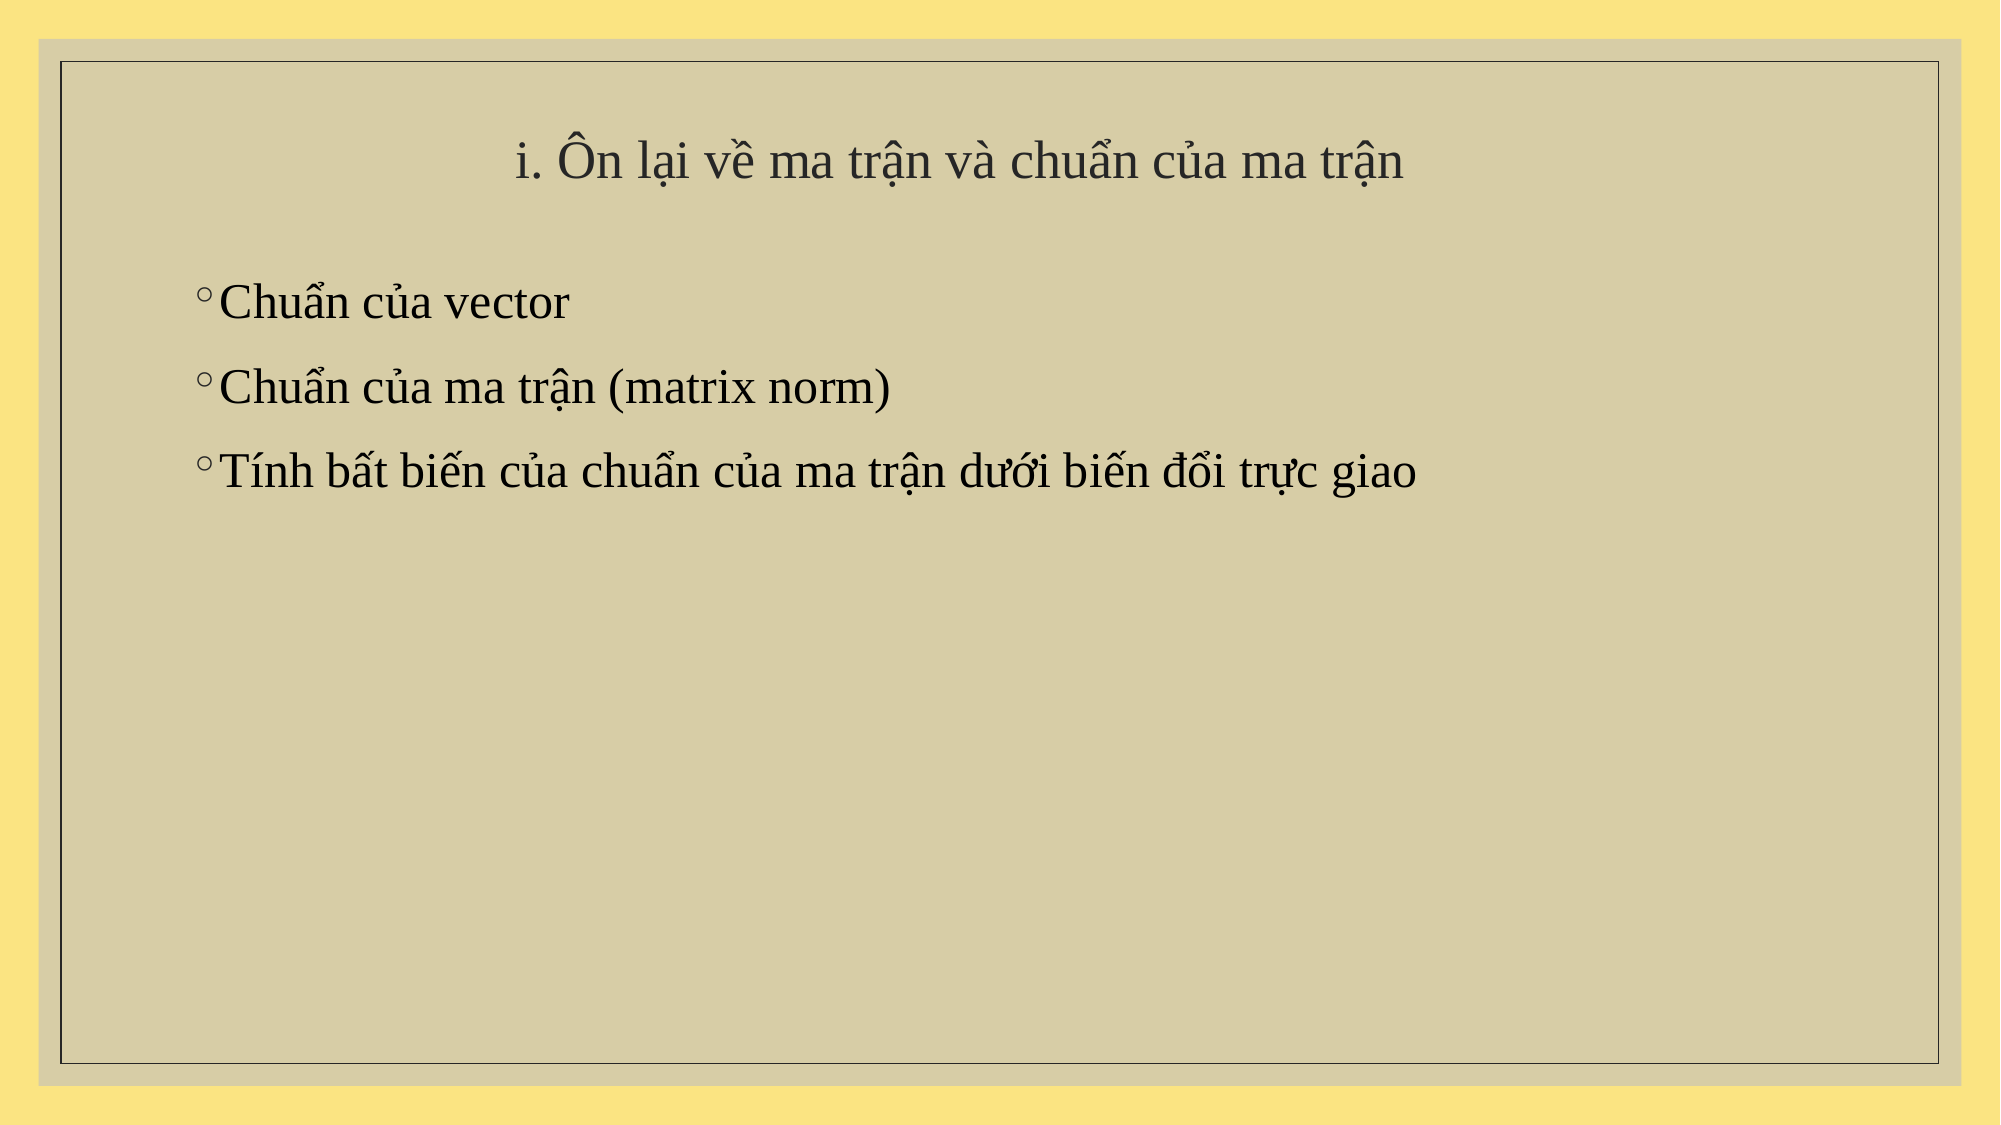

# i. Ôn lại về ma trận và chuẩn của ma trận
Chuẩn của vector
Chuẩn của ma trận (matrix norm)
Tính bất biến của chuẩn của ma trận dưới biến đổi trực giao